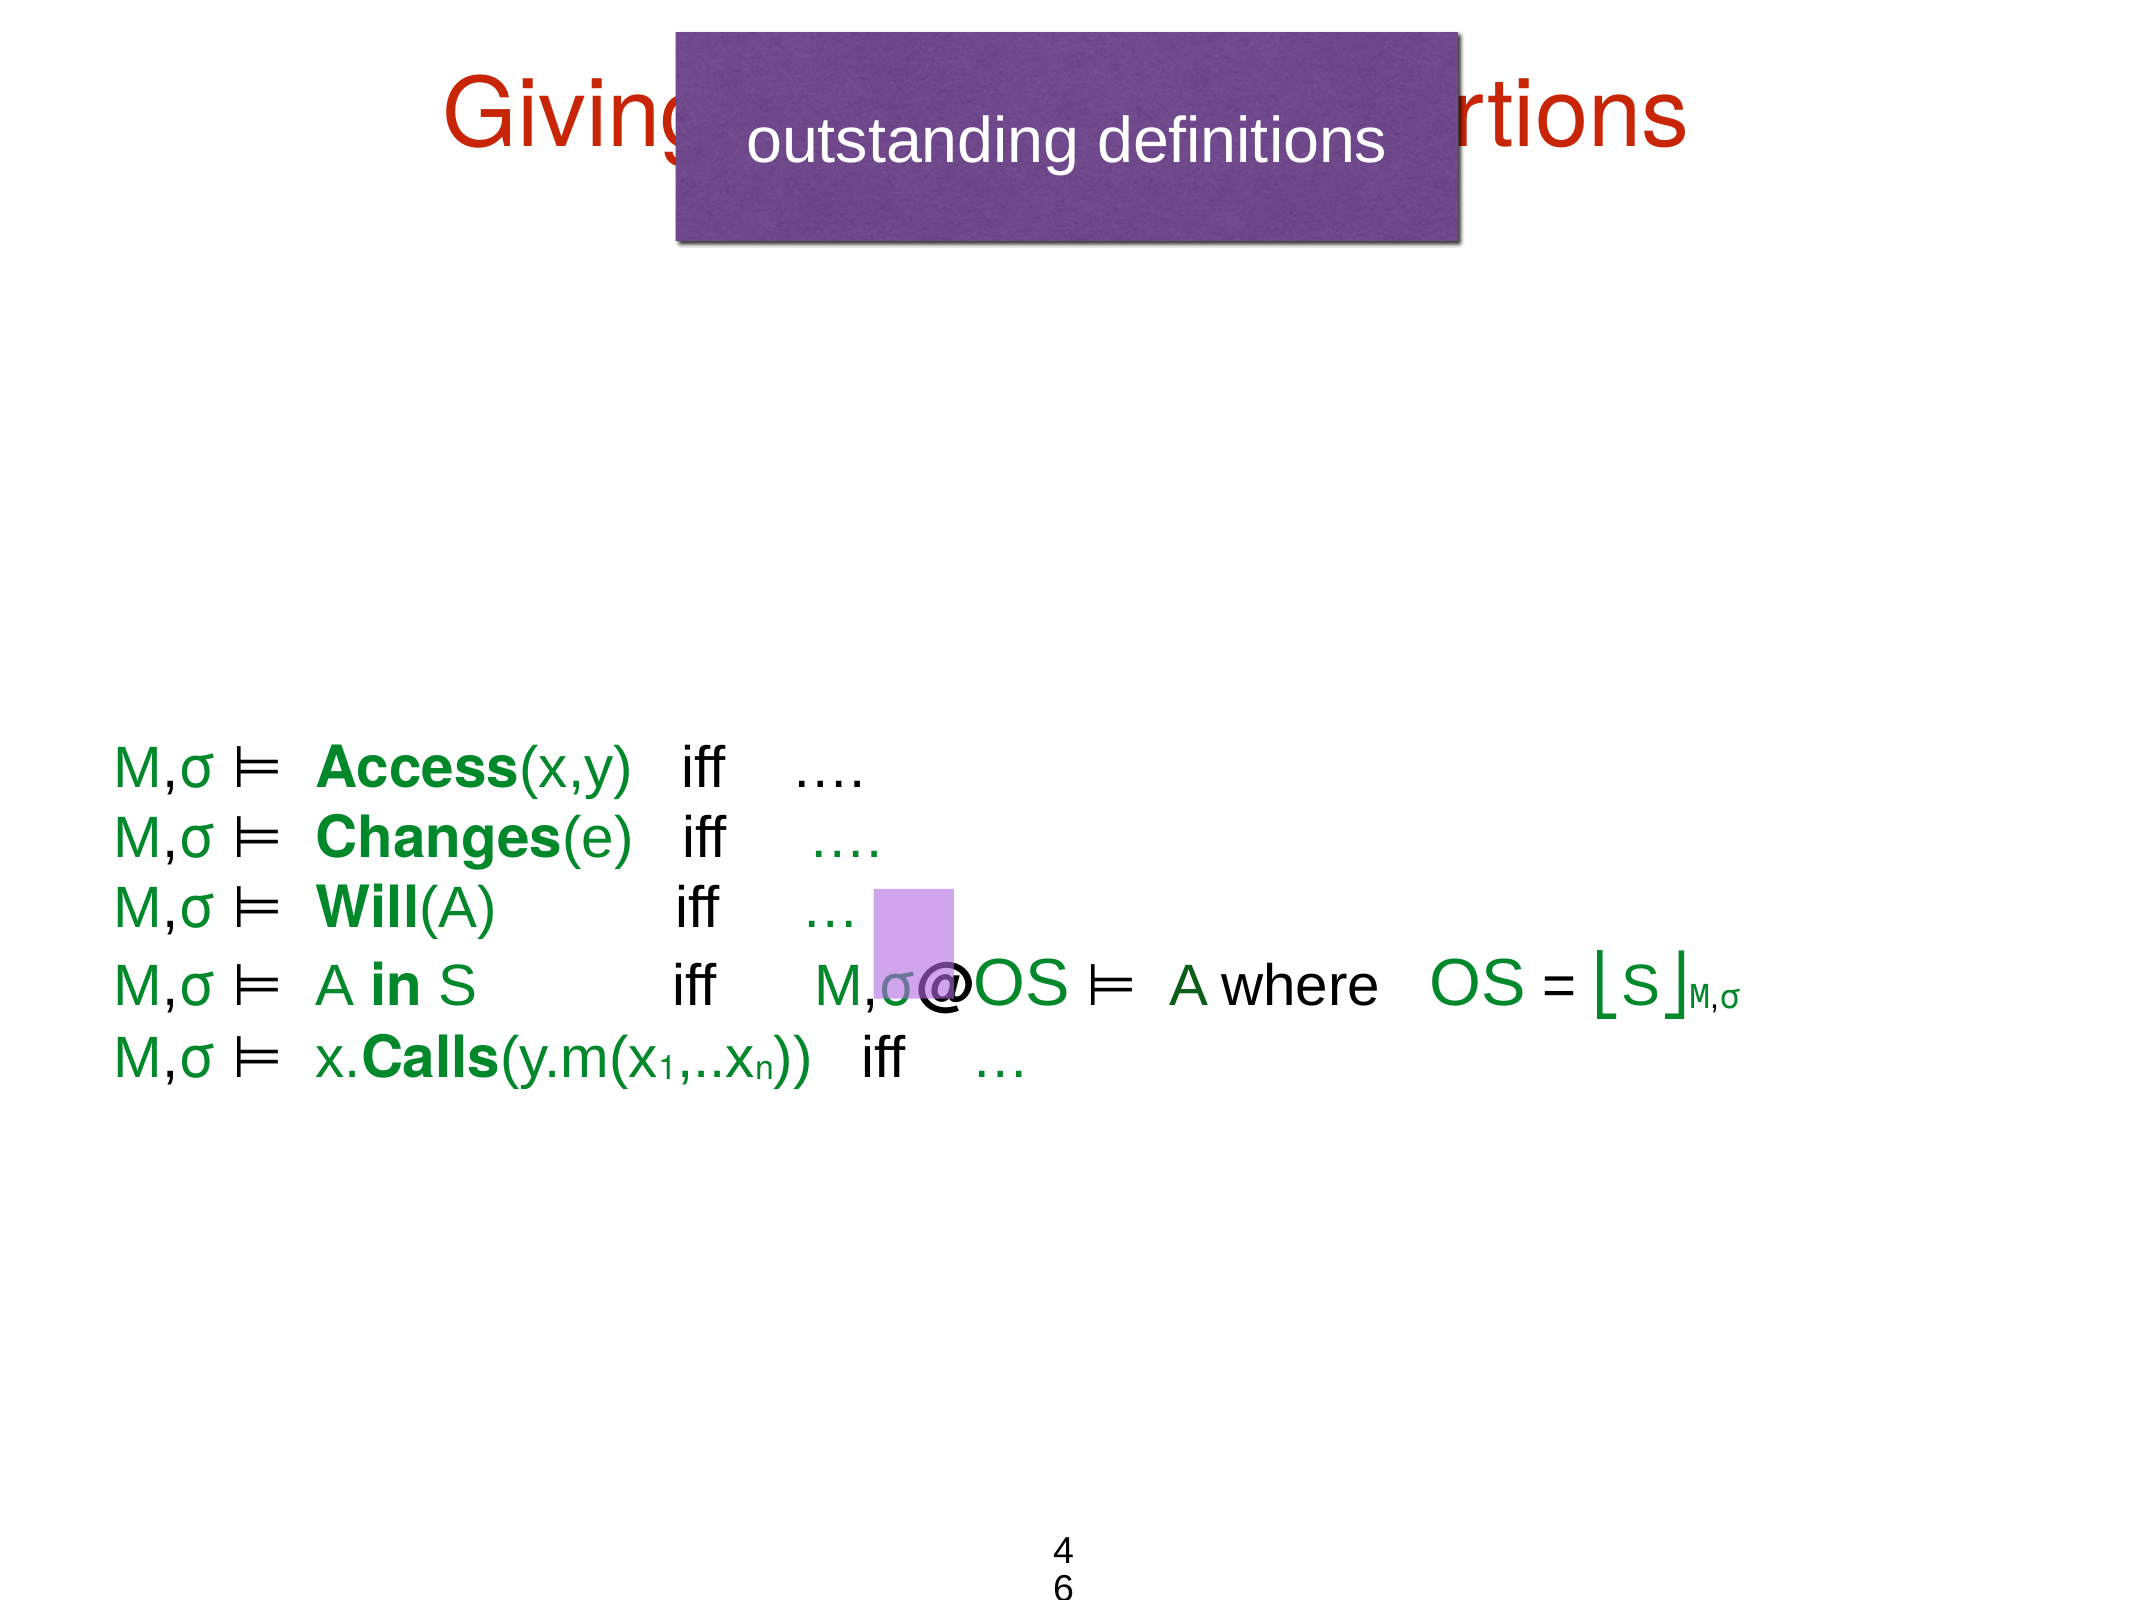

Giving meaning to Assertions
outstanding definitions
M,σ ⊨  Access(x,y)   iff    ….
M,σ ⊨  Changes(e)   iff     ….
M,σ ⊨  Will(A)           iff     …
M,σ ⊨  A in S            iff      M,σ@OS ⊨  A where   OS = ⎣S⎦M,σ
M,σ ⊨  x.Calls(y.m(x1,..xn))   iff    …

46